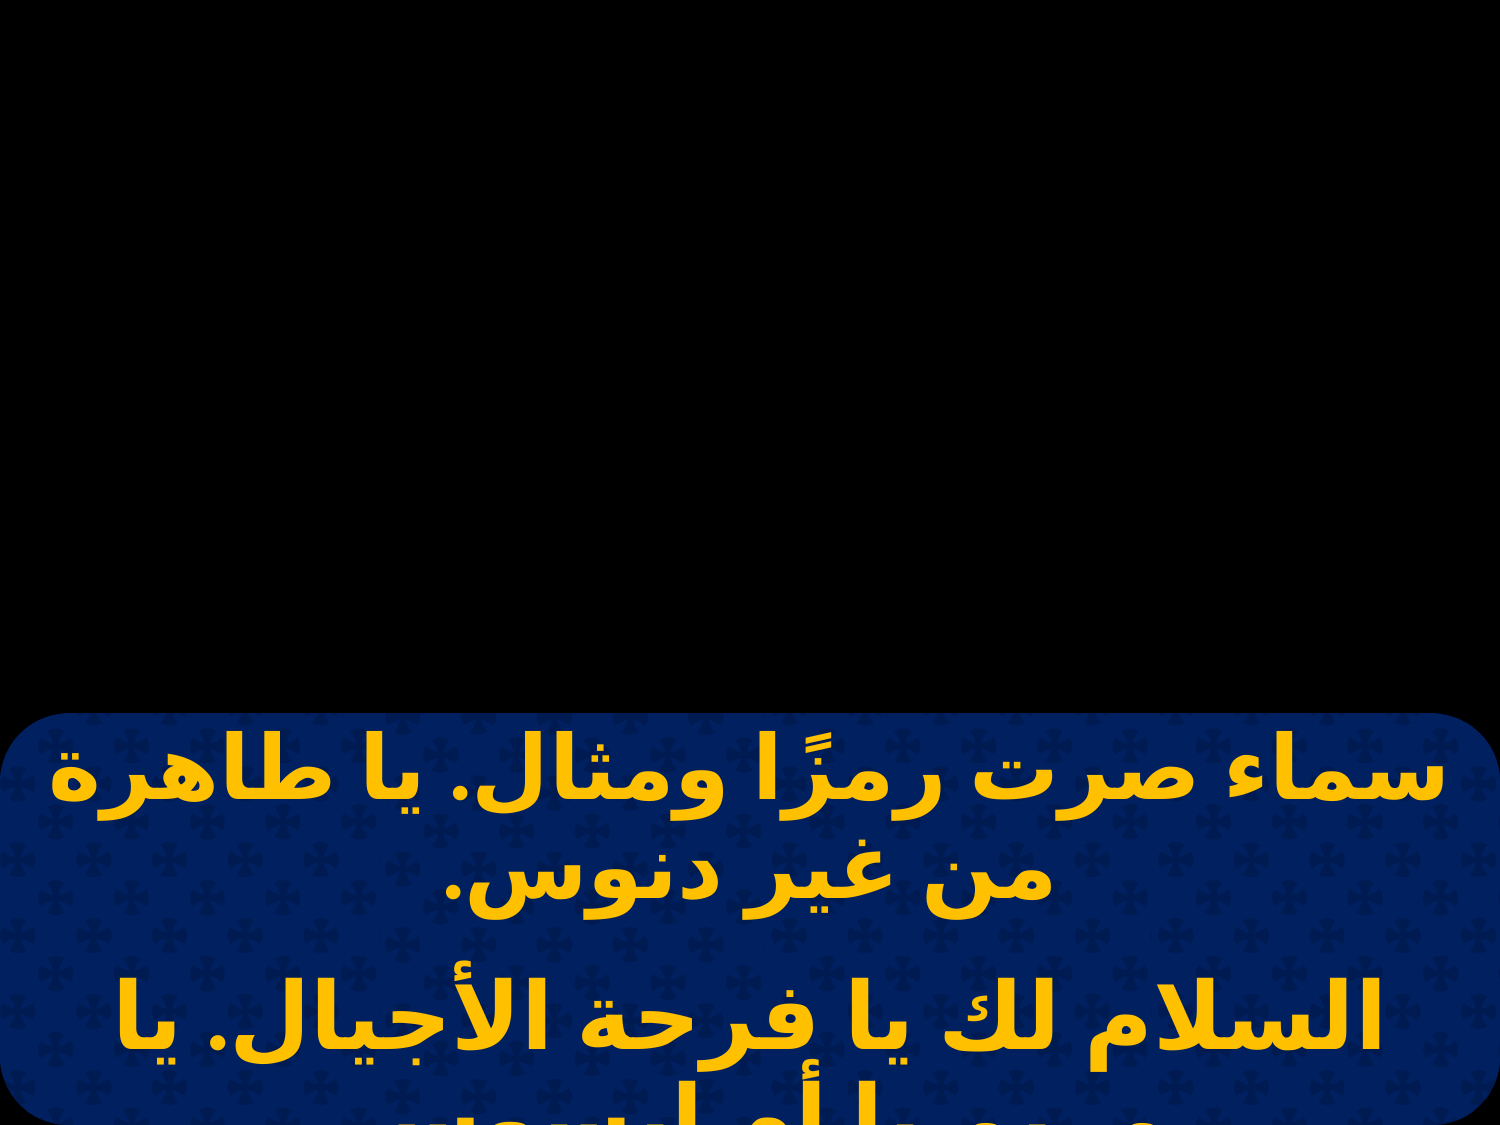

| سماء صرت رمزًا ومثال. يا طاهرة من غير دنوس. |
| --- |
|  |
| السلام لك يا فرحة الأجيال. يا مريم يا أم ايسوس. |